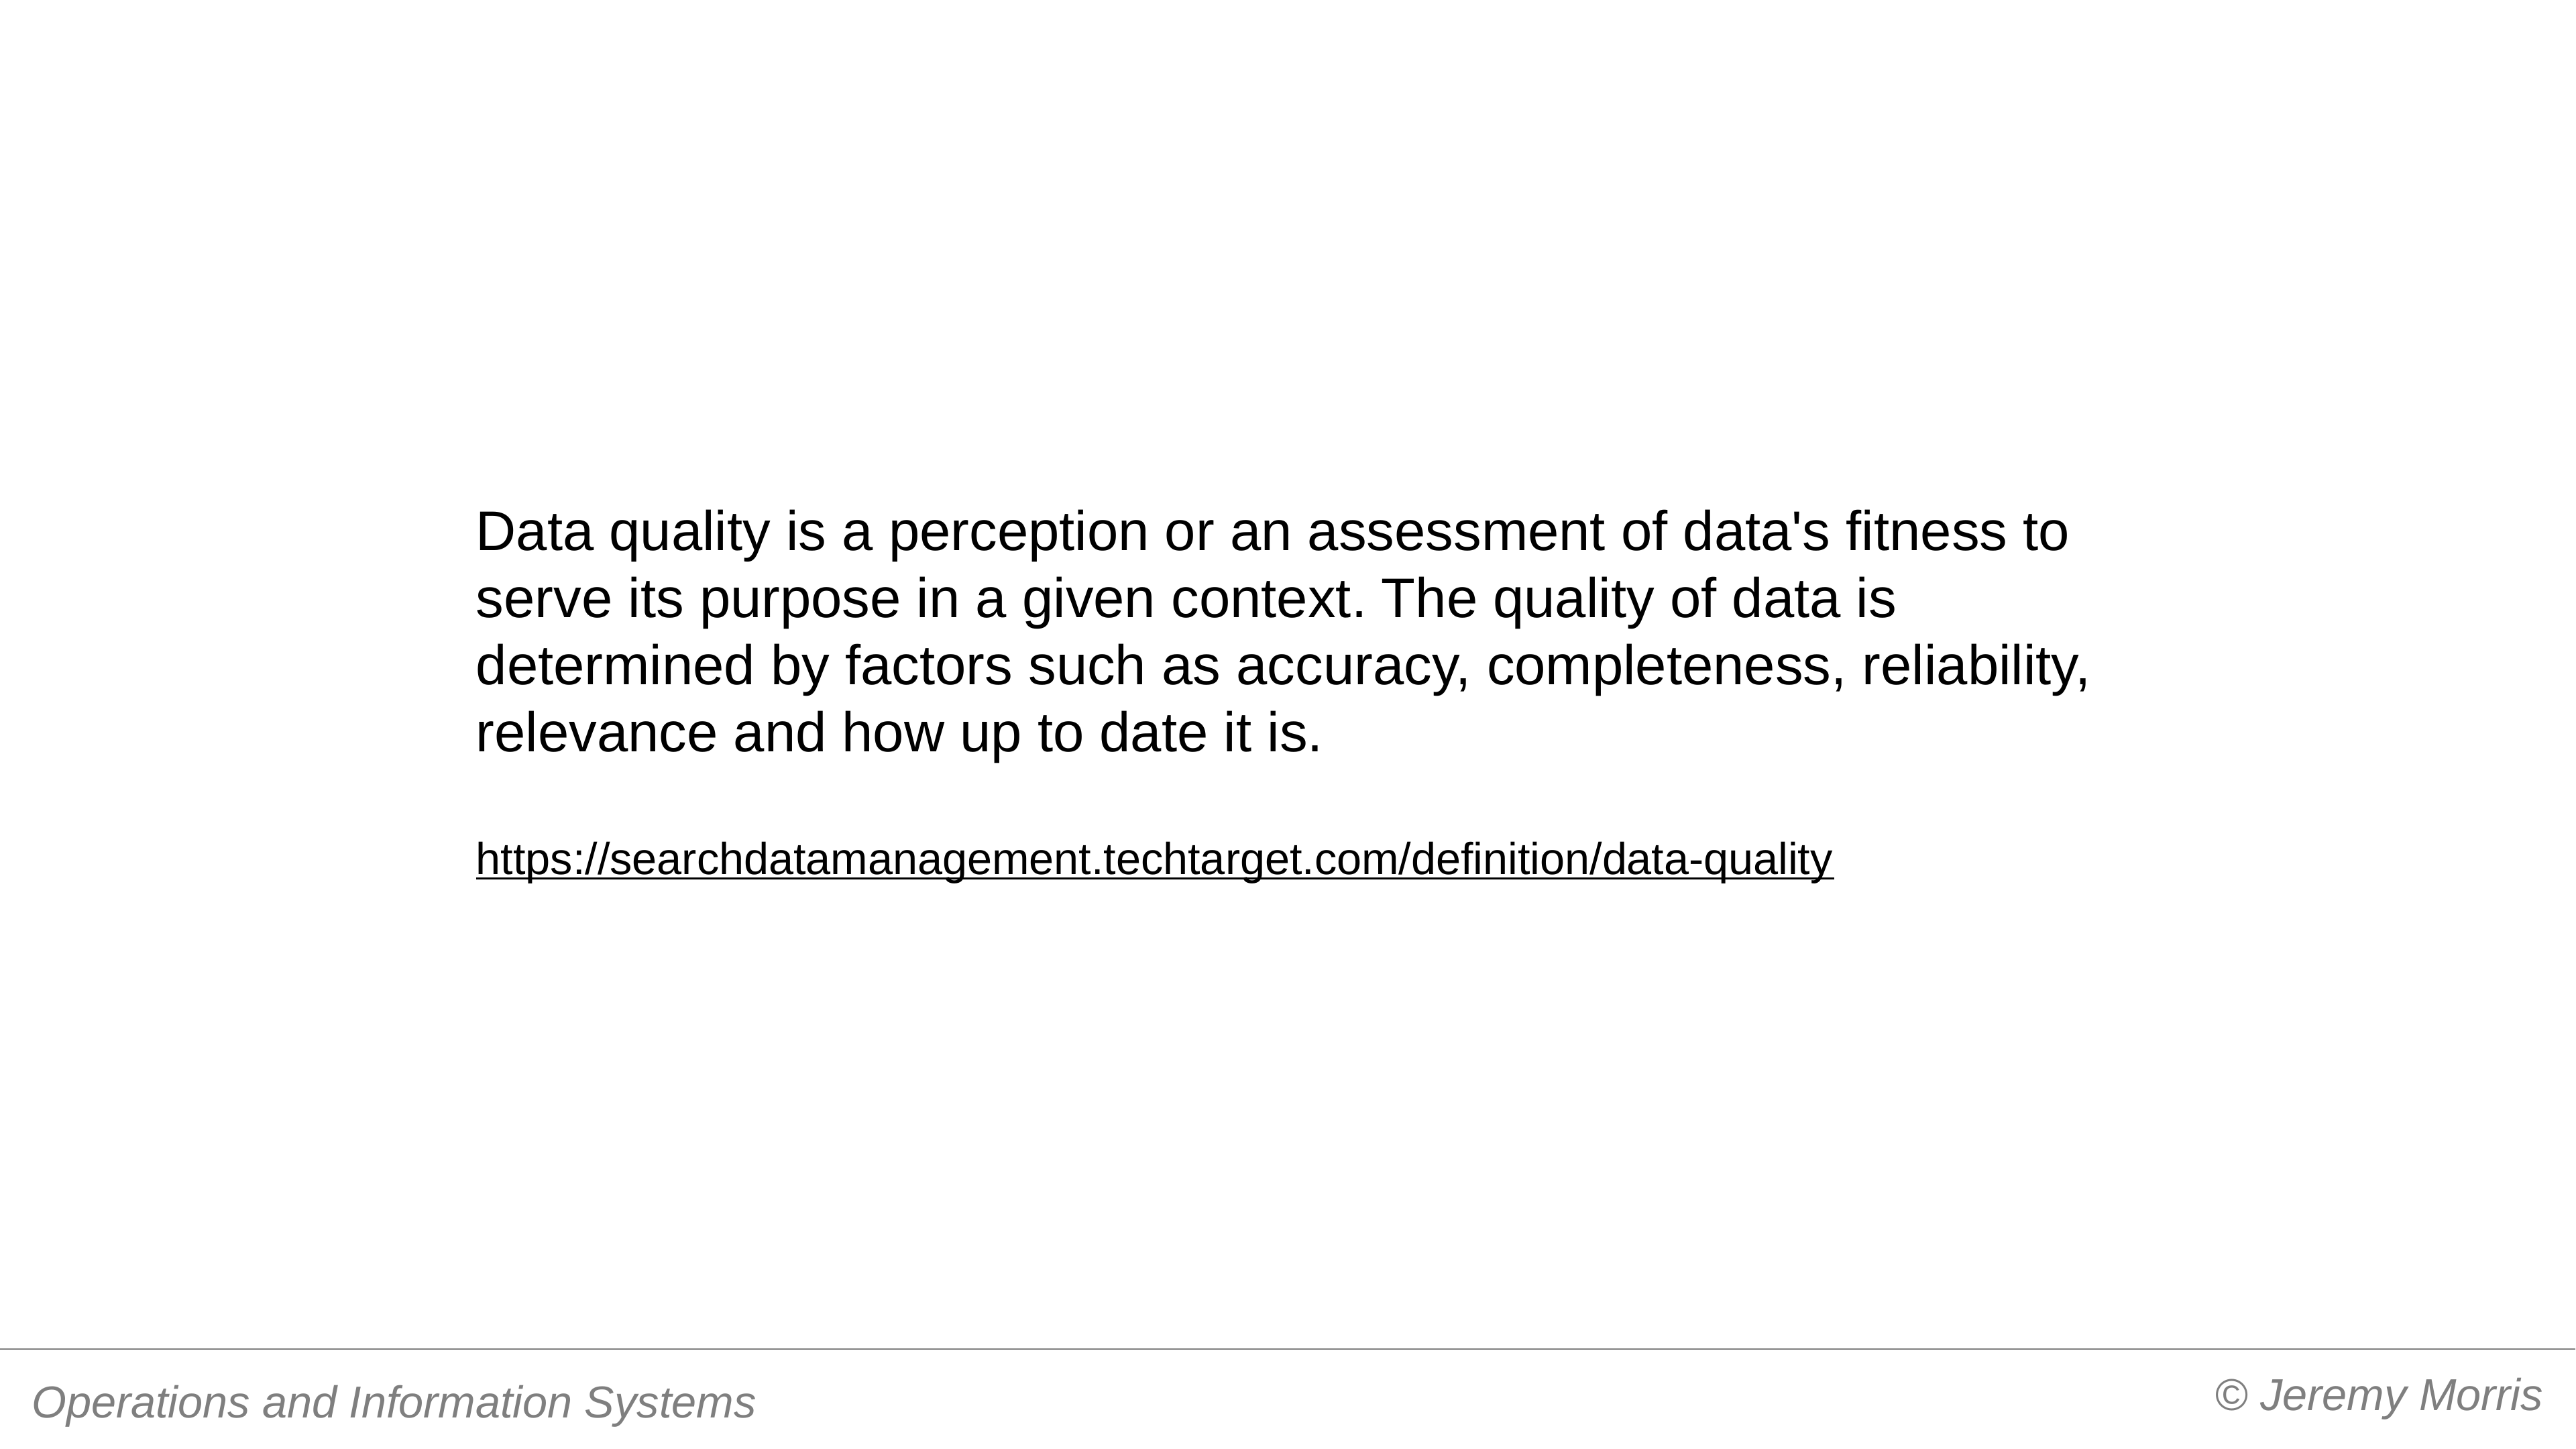

#
Data quality is a perception or an assessment of data's fitness to serve its purpose in a given context. The quality of data is determined by factors such as accuracy, completeness, reliability, relevance and how up to date it is.

https://searchdatamanagement.techtarget.com/definition/data-quality